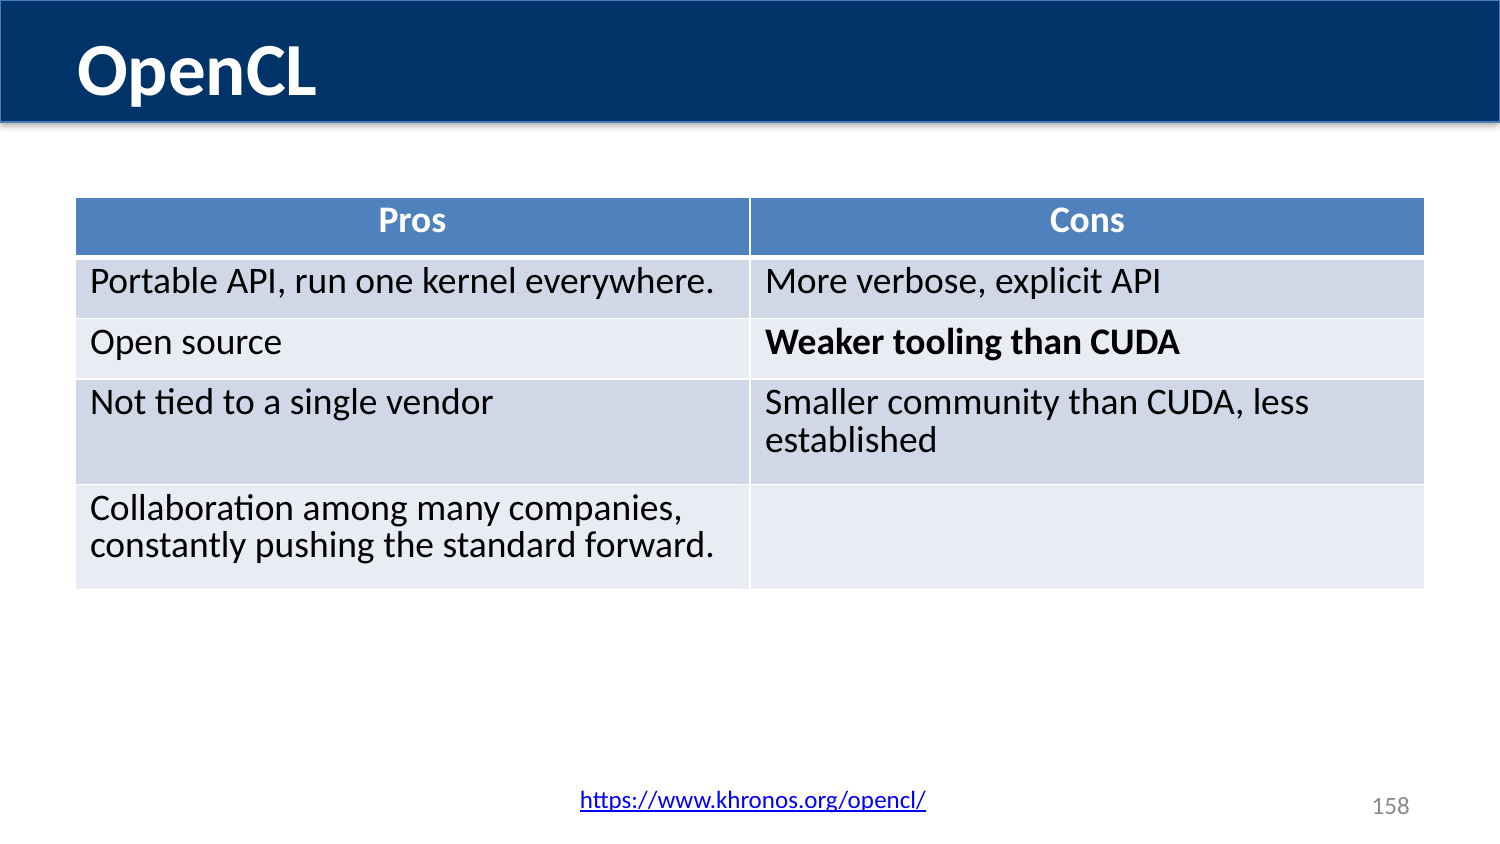

OpenCL
| Pros | Cons |
| --- | --- |
| Portable API, run one kernel everywhere. | More verbose, explicit API |
| Open source | Weaker tooling than CUDA |
| Not tied to a single vendor | Smaller community than CUDA, less established |
| Collaboration among many companies, constantly pushing the standard forward. |  |
https://www.khronos.org/opencl/
158